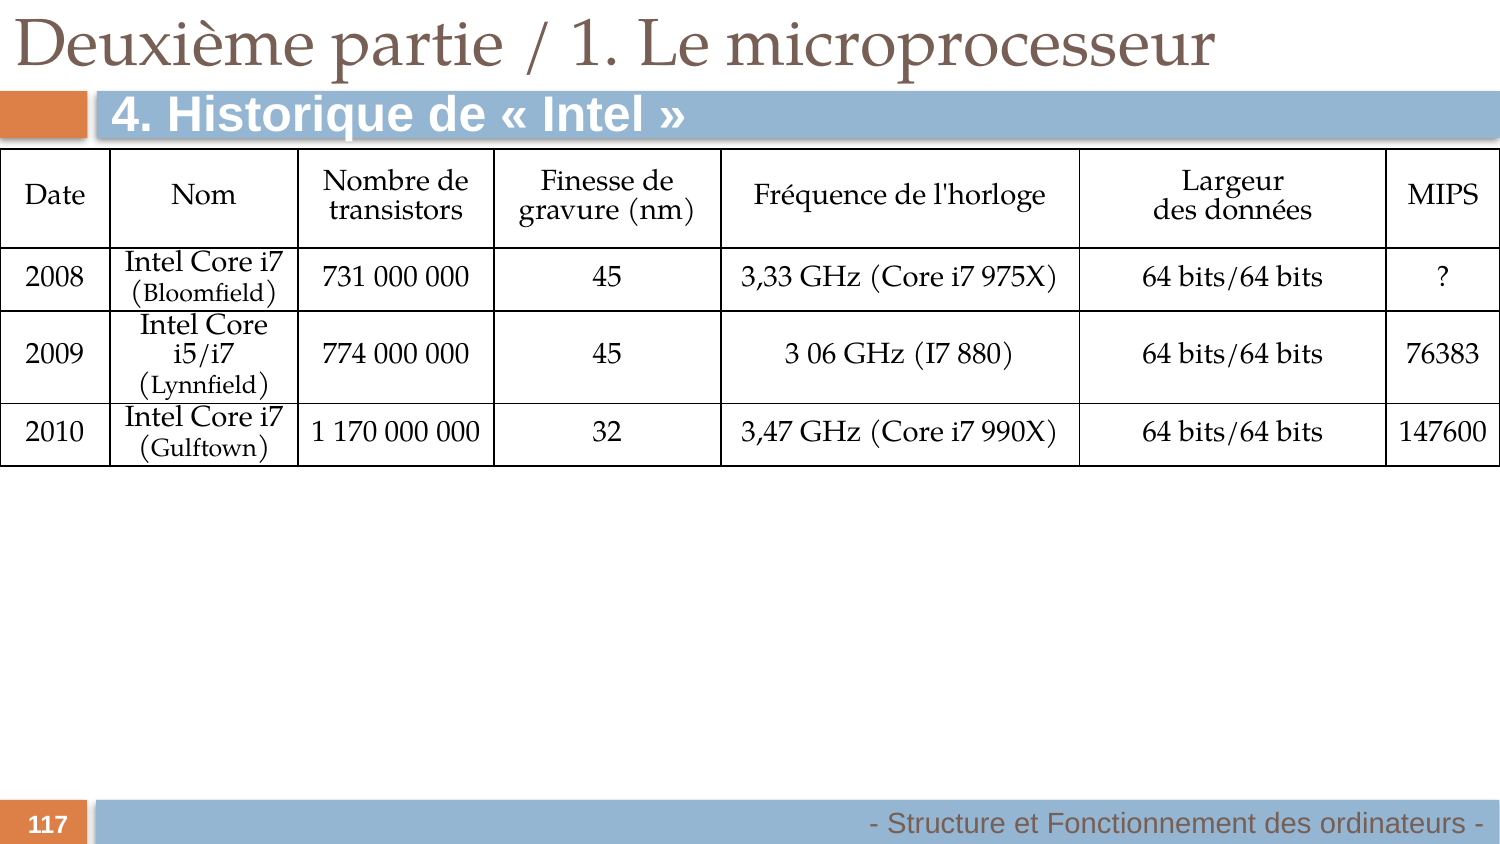

# Deuxième partie / 1. Le microprocesseur
4. Historique de « Intel »
| Date | Nom | Nombre de transistors | Finesse de gravure (nm) | Fréquence de l'horloge | Largeur des données | MIPS |
| --- | --- | --- | --- | --- | --- | --- |
| 2008 | Intel Core i7 (Bloomfield) | 731 000 000 | 45 | 3,33 GHz (Core i7 975X) | 64 bits/64 bits | ? |
| 2009 | Intel Core i5/i7 (Lynnfield) | 774 000 000 | 45 | 3 06 GHz (I7 880) | 64 bits/64 bits | 76383 |
| 2010 | Intel Core i7 (Gulftown) | 1 170 000 000 | 32 | 3,47 GHz (Core i7 990X) | 64 bits/64 bits | 147600 |
- Structure et Fonctionnement des ordinateurs -